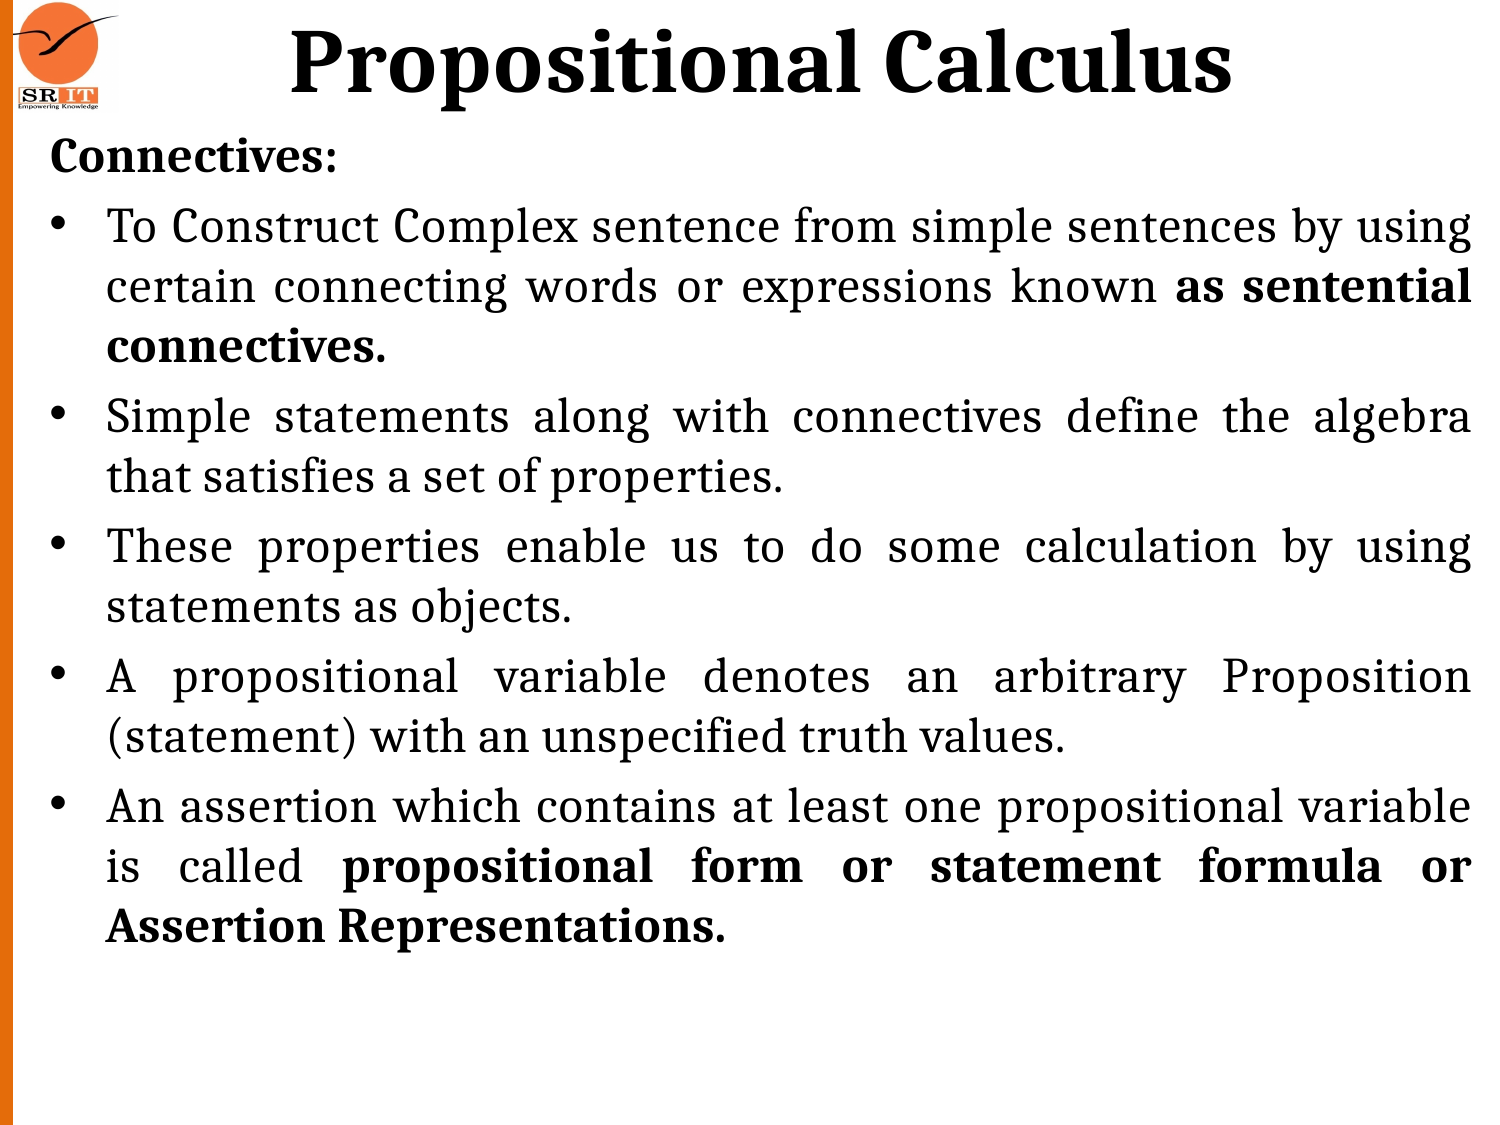

# Propositional Calculus
Connectives:
To Construct Complex sentence from simple sentences by using certain connecting words or expressions known as sentential connectives.
Simple statements along with connectives define the algebra that satisfies a set of properties.
These properties enable us to do some calculation by using statements as objects.
A propositional variable denotes an arbitrary Proposition (statement) with an unspecified truth values.
An assertion which contains at least one propositional variable is called propositional form or statement formula or Assertion Representations.